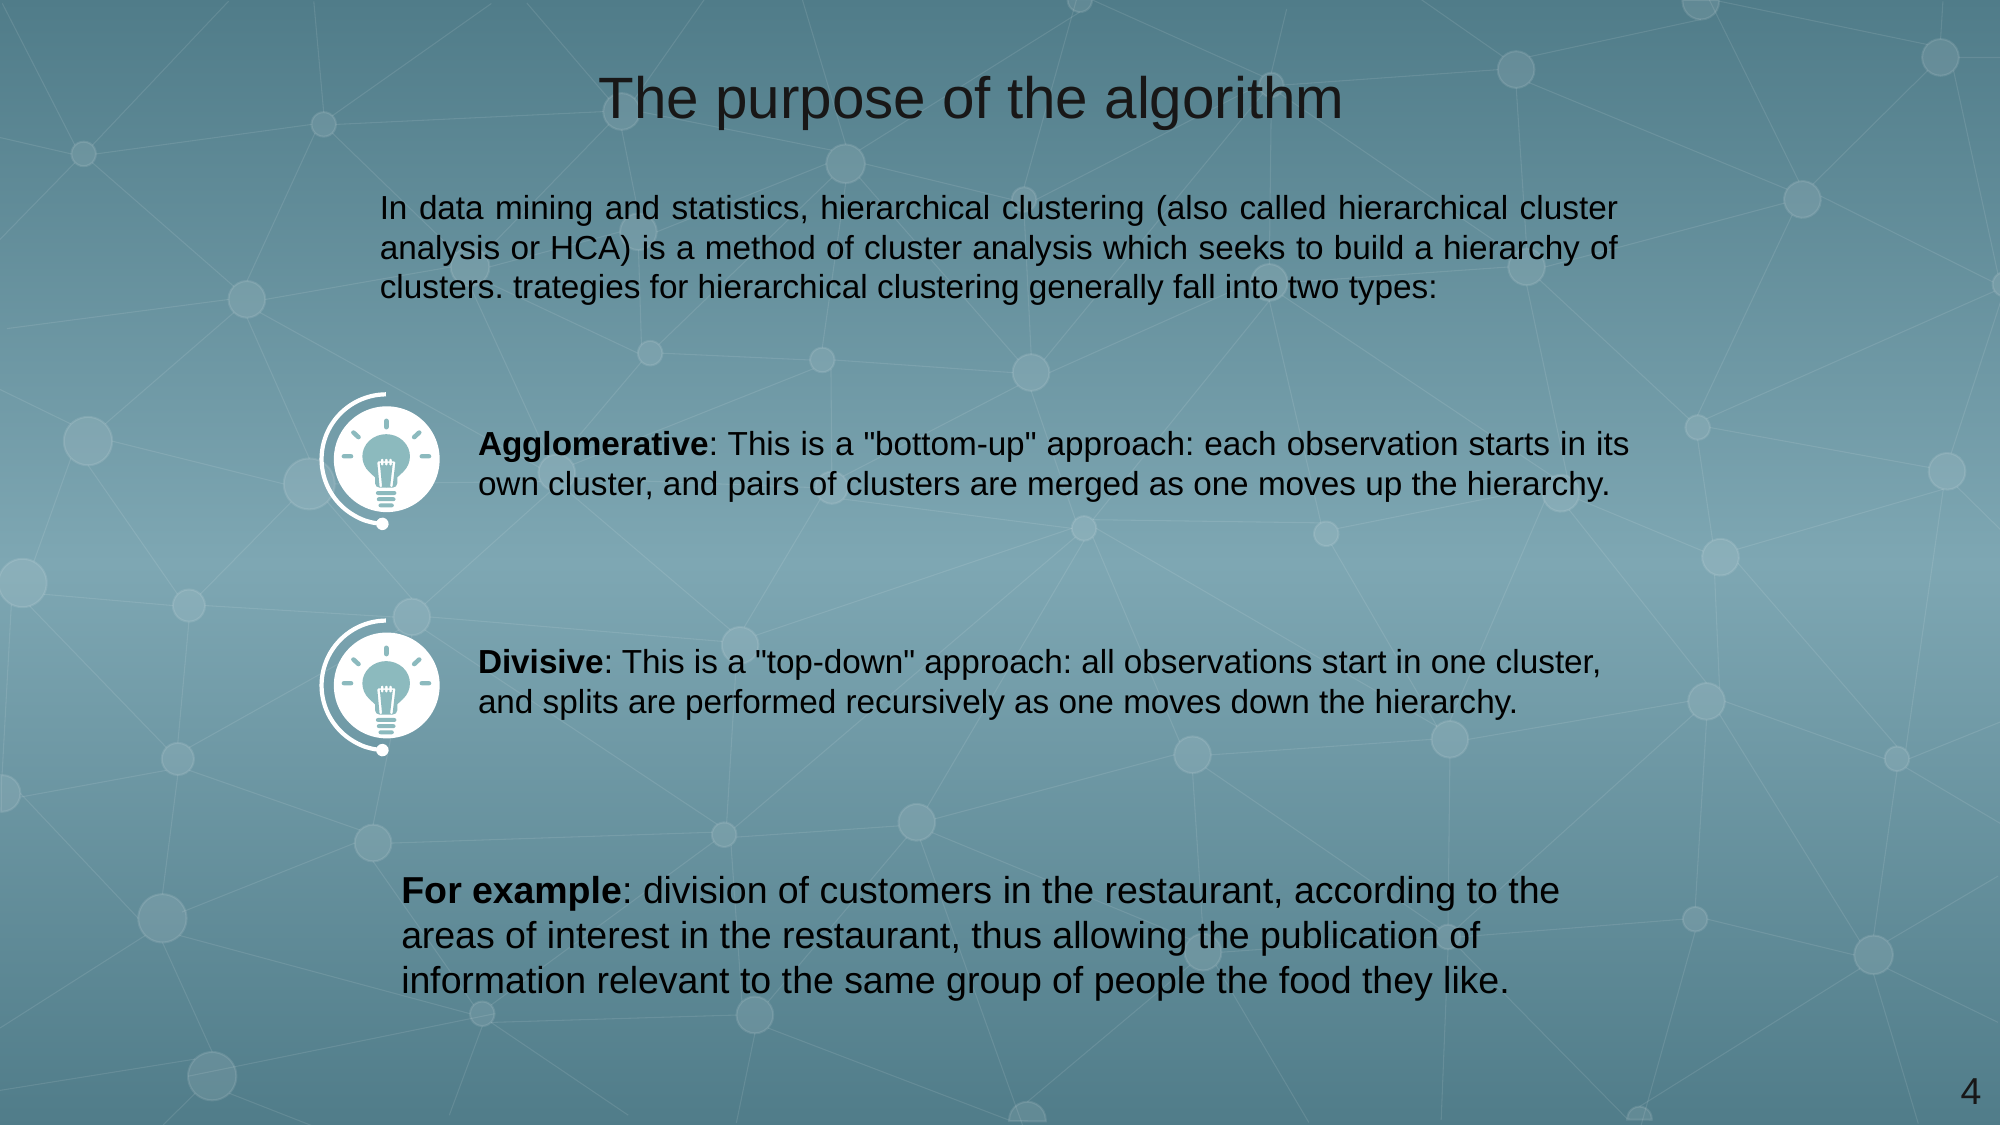

The purpose of the algorithm
In data mining and statistics, hierarchical clustering (also called hierarchical cluster analysis or HCA) is a method of cluster analysis which seeks to build a hierarchy of clusters. trategies for hierarchical clustering generally fall into two types:

Agglomerative: This is a "bottom-up" approach: each observation starts in its own cluster, and pairs of clusters are merged as one moves up the hierarchy.

Divisive: This is a "top-down" approach: all observations start in one cluster, and splits are performed recursively as one moves down the hierarchy.

For example: division of customers in the restaurant, according to the areas of interest in the restaurant, thus allowing the publication of information relevant to the same group of people the food they like.
4